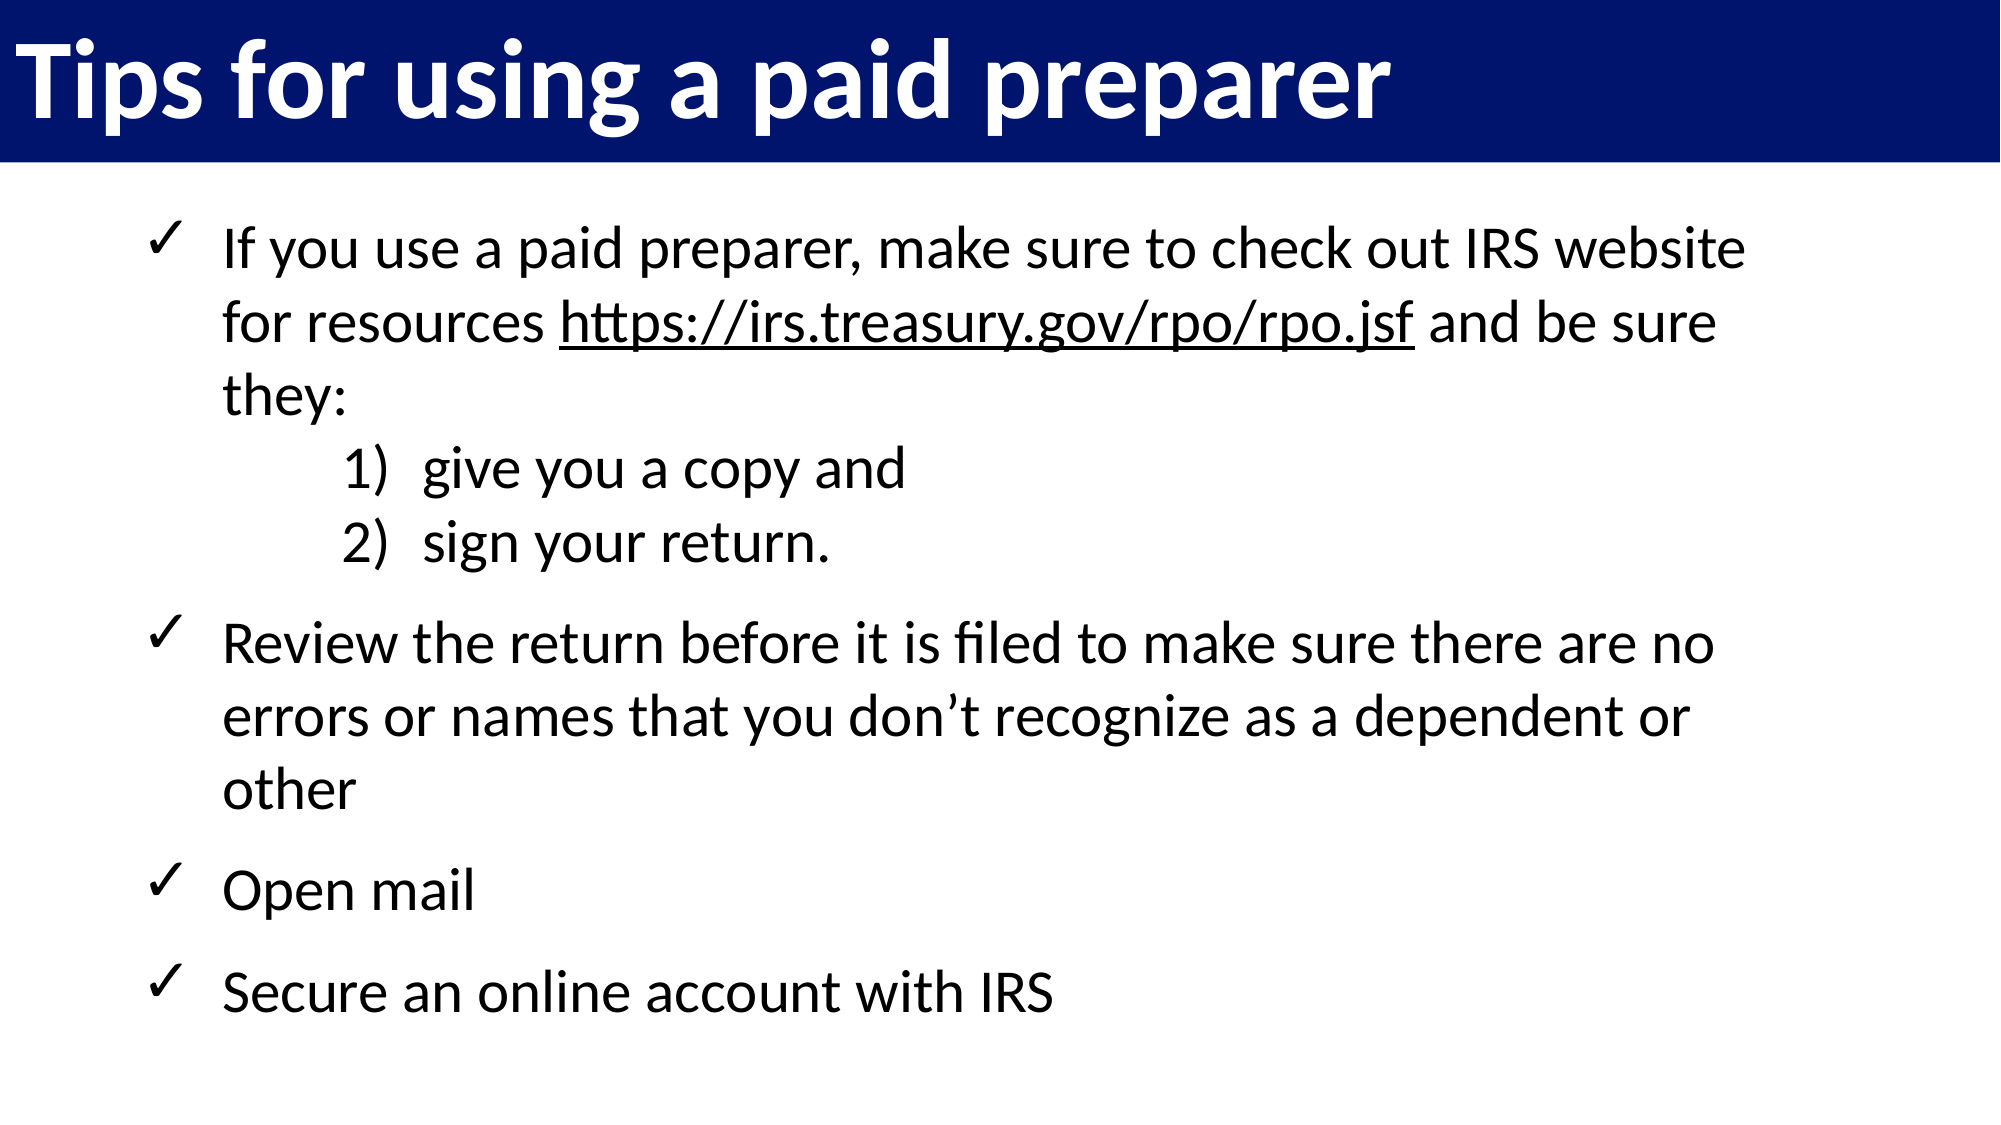

# Tips for using a paid preparer
If you use a paid preparer, make sure to check out IRS website for resources https://irs.treasury.gov/rpo/rpo.jsf and be sure they:
give you a copy and
sign your return.
Review the return before it is filed to make sure there are no errors or names that you don’t recognize as a dependent or other
Open mail
Secure an online account with IRS